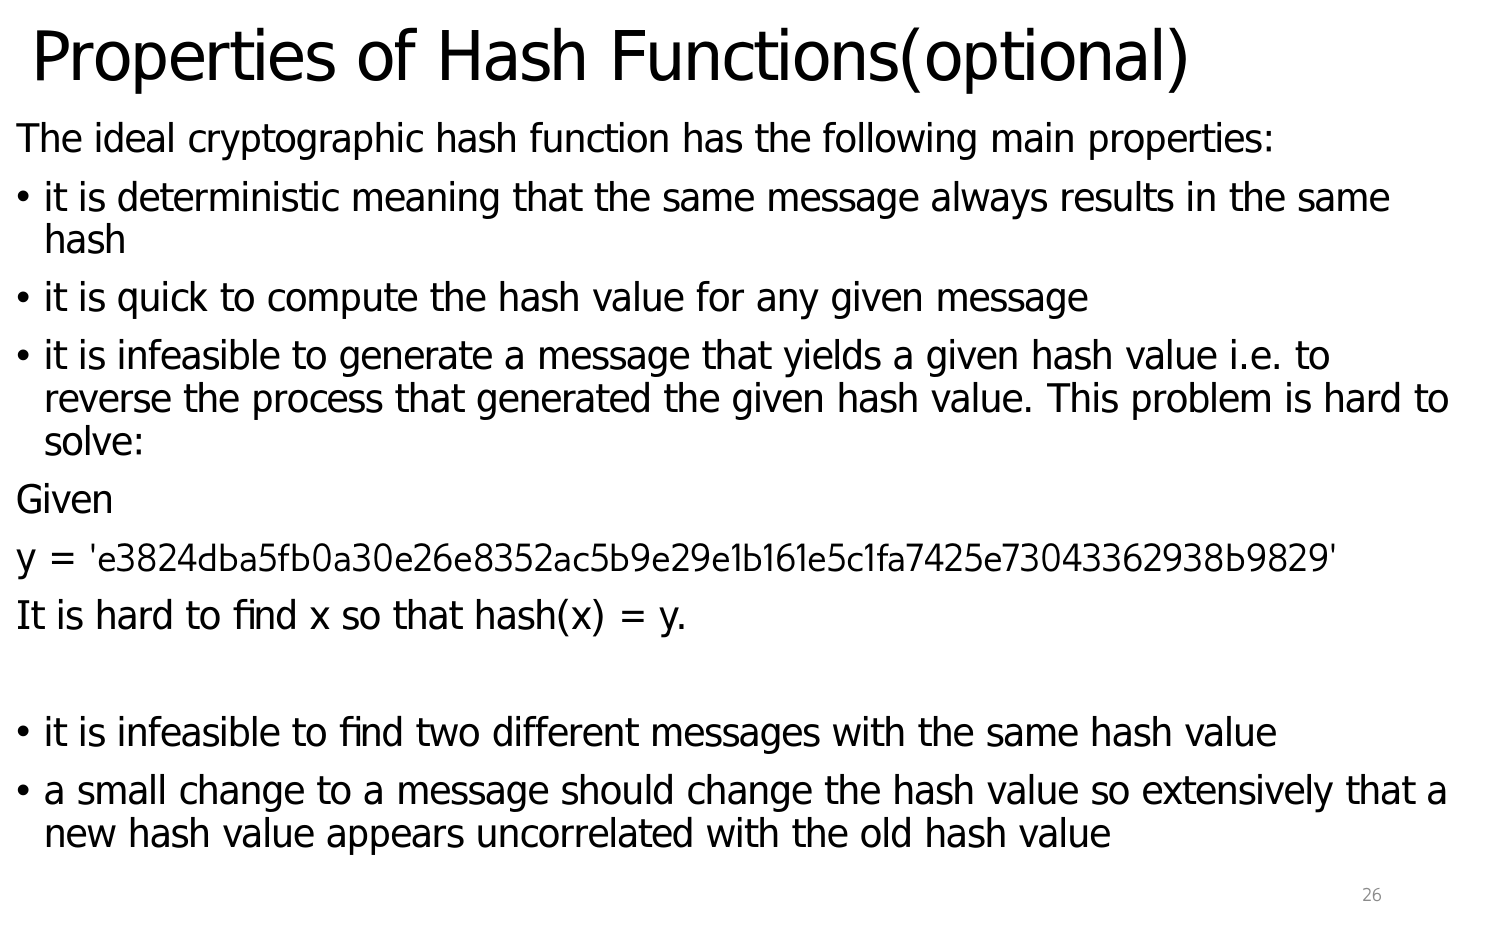

# Properties of Hash Functions(optional)
The ideal cryptographic hash function has the following main properties:
it is deterministic meaning that the same message always results in the same hash
it is quick to compute the hash value for any given message
it is infeasible to generate a message that yields a given hash value i.e. to reverse the process that generated the given hash value. This problem is hard to solve:
Given
y = 'e3824dba5fb0a30e26e8352ac5b9e29e1b161e5c1fa7425e73043362938b9829'
It is hard to find x so that hash(x) = y.

it is infeasible to find two different messages with the same hash value
a small change to a message should change the hash value so extensively that a new hash value appears uncorrelated with the old hash value

26